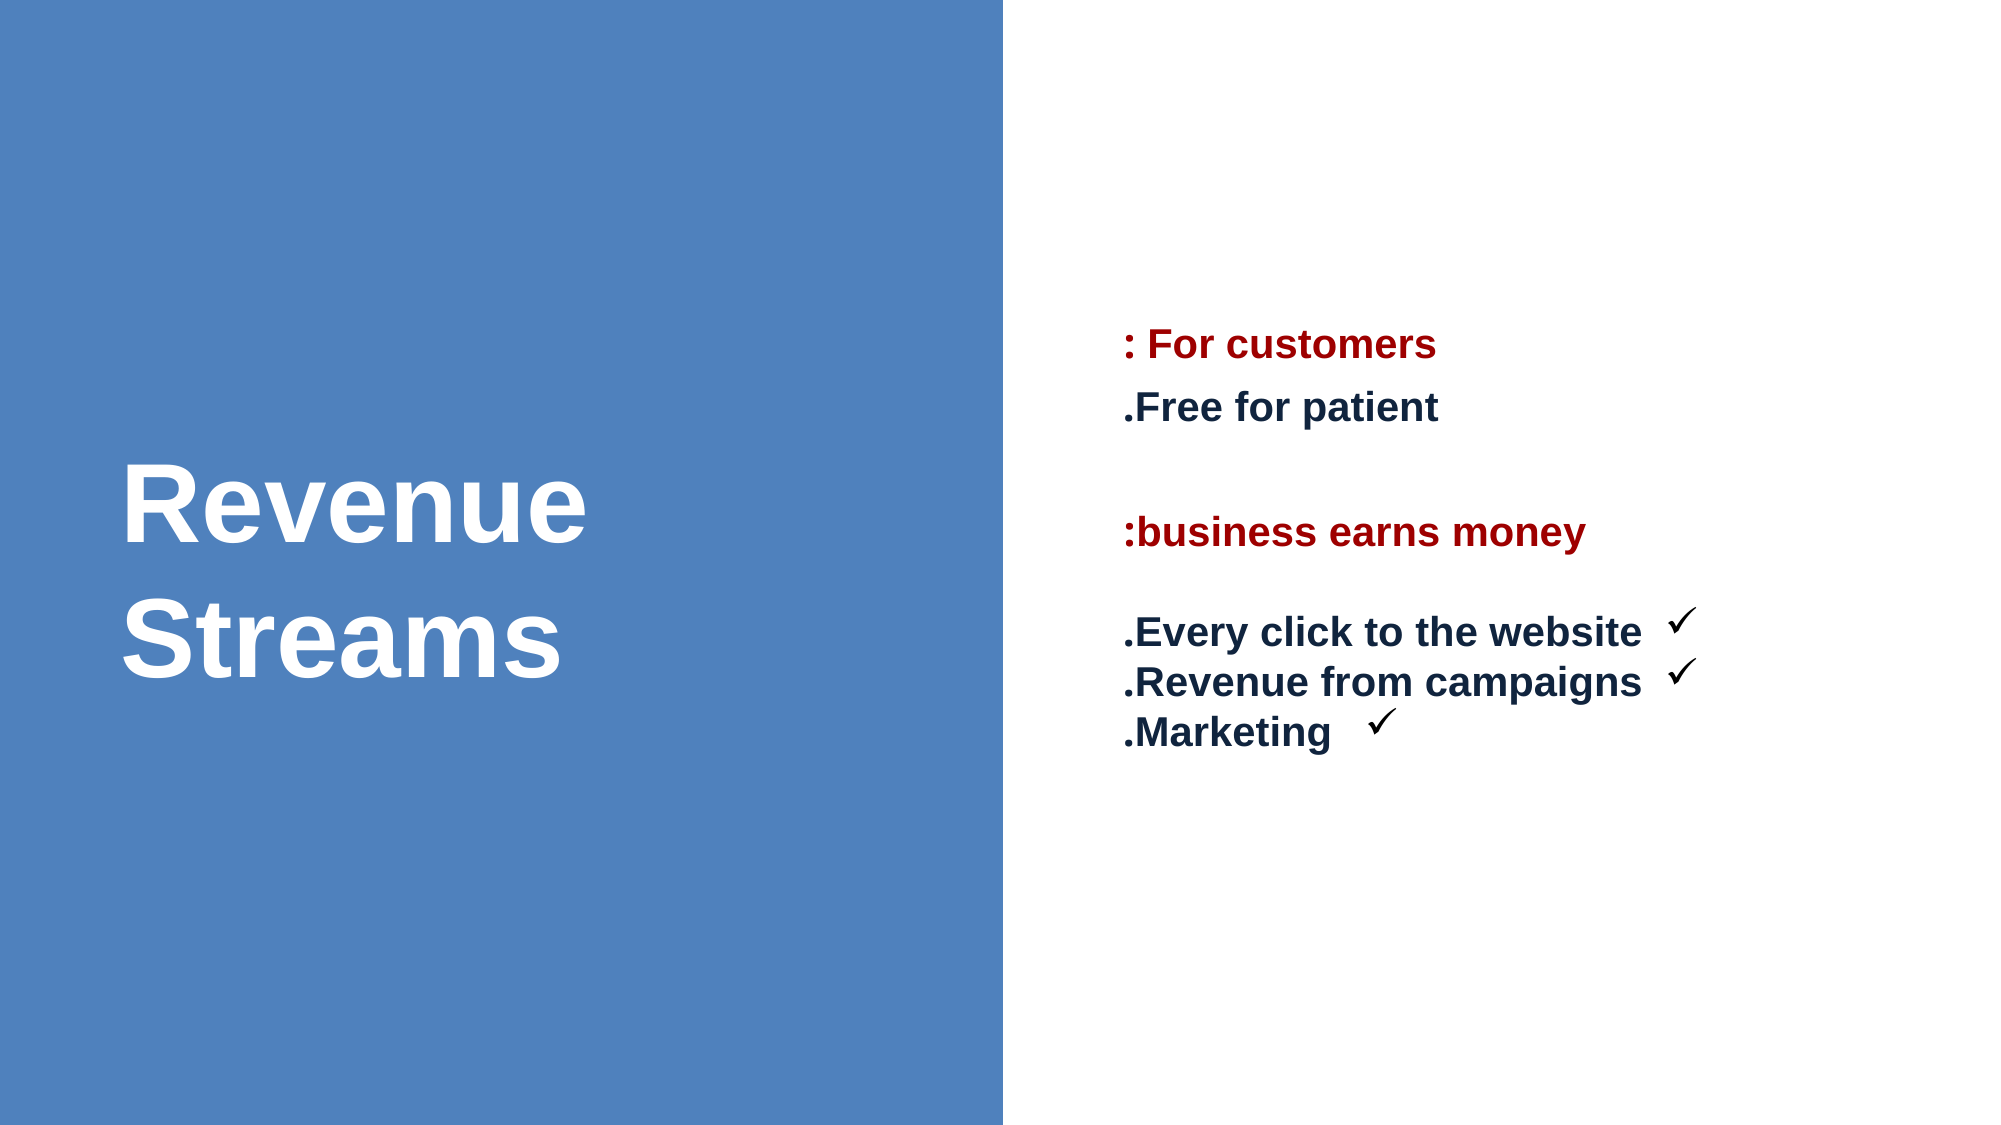

# Revenue Streams
For customers :
       Free for patient.

business earns money:

Every click to the website.
Revenue from campaigns.
 Marketing.